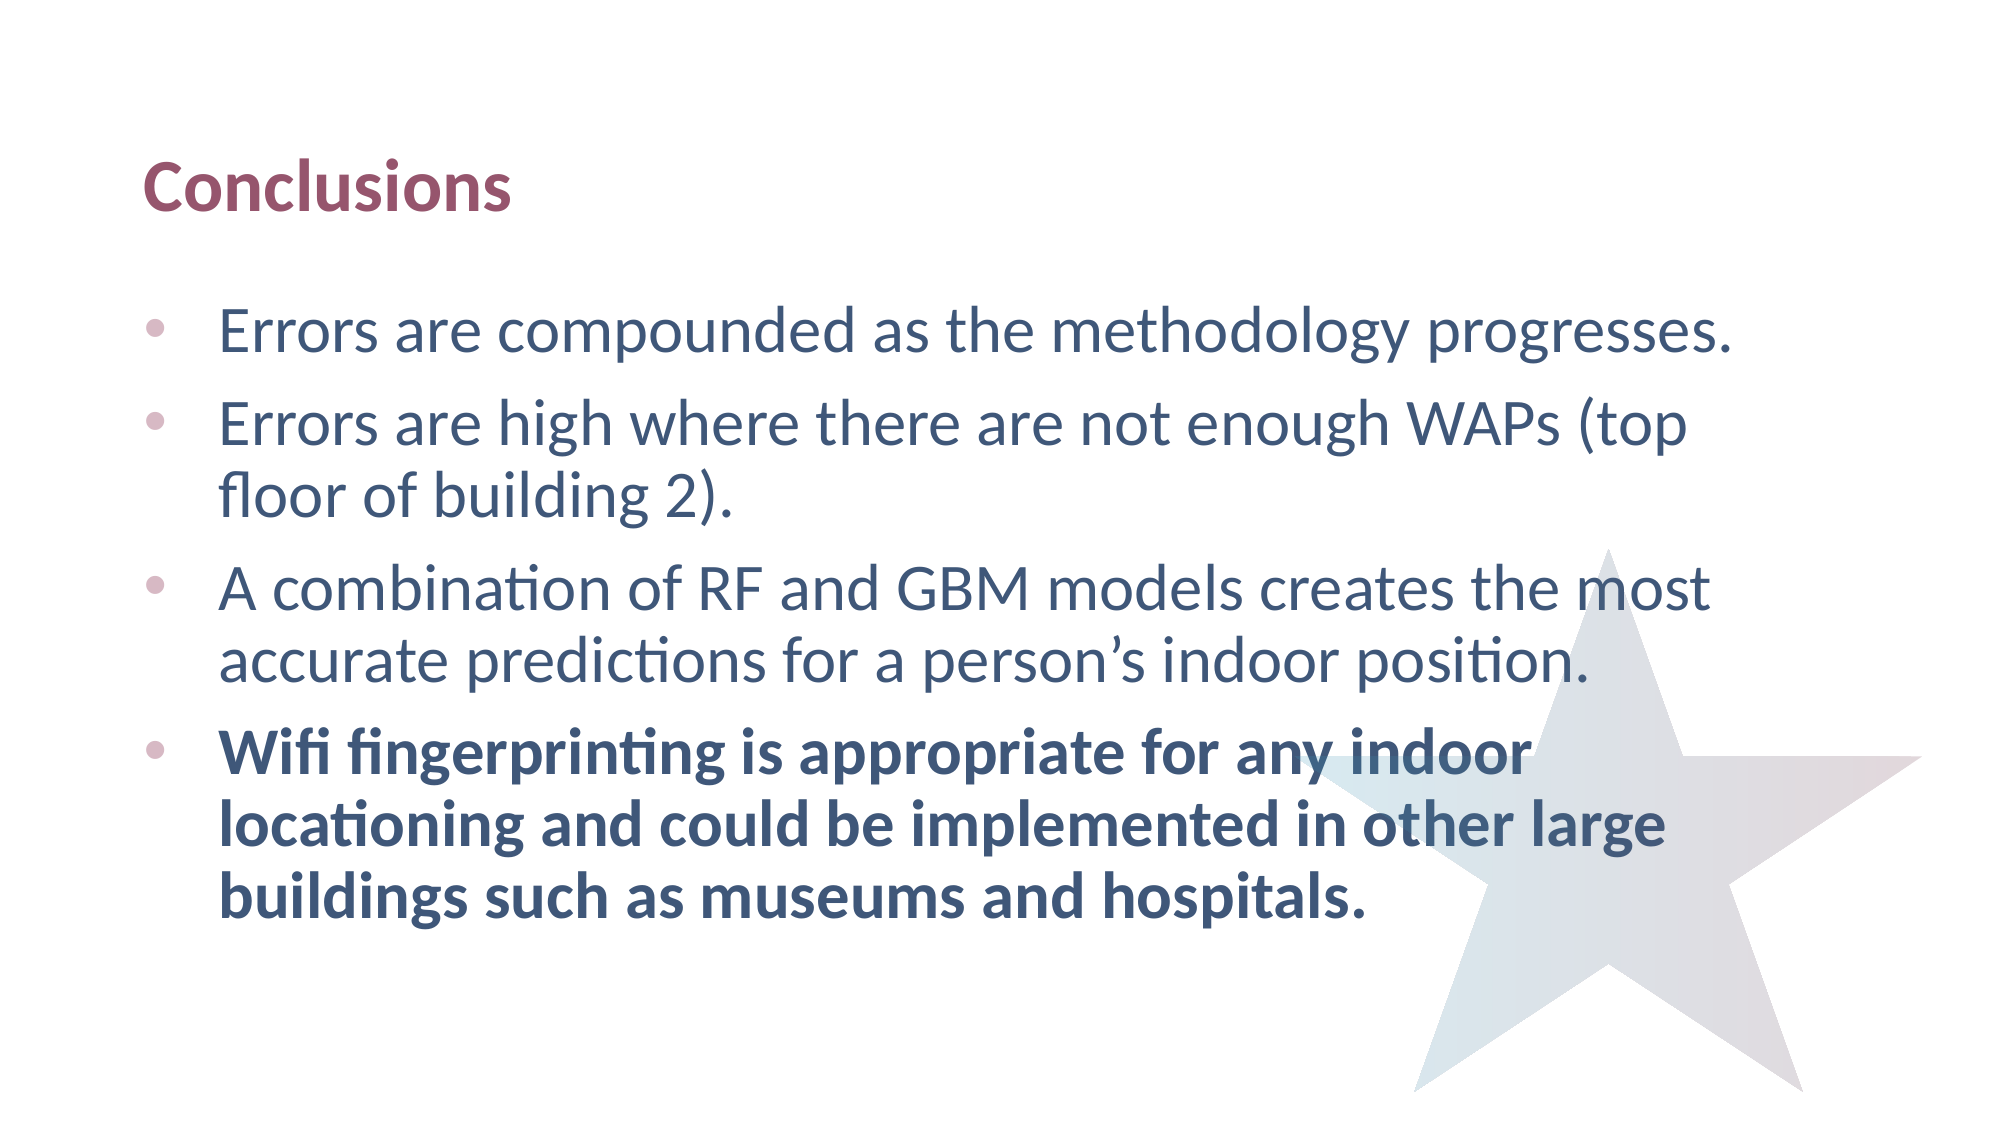

# Conclusions

Errors are compounded as the methodology progresses.
Errors are high where there are not enough WAPs (top floor of building 2).
A combination of RF and GBM models creates the most accurate predictions for a person’s indoor position.
Wifi fingerprinting is appropriate for any indoor locationing and could be implemented in other large buildings such as museums and hospitals.